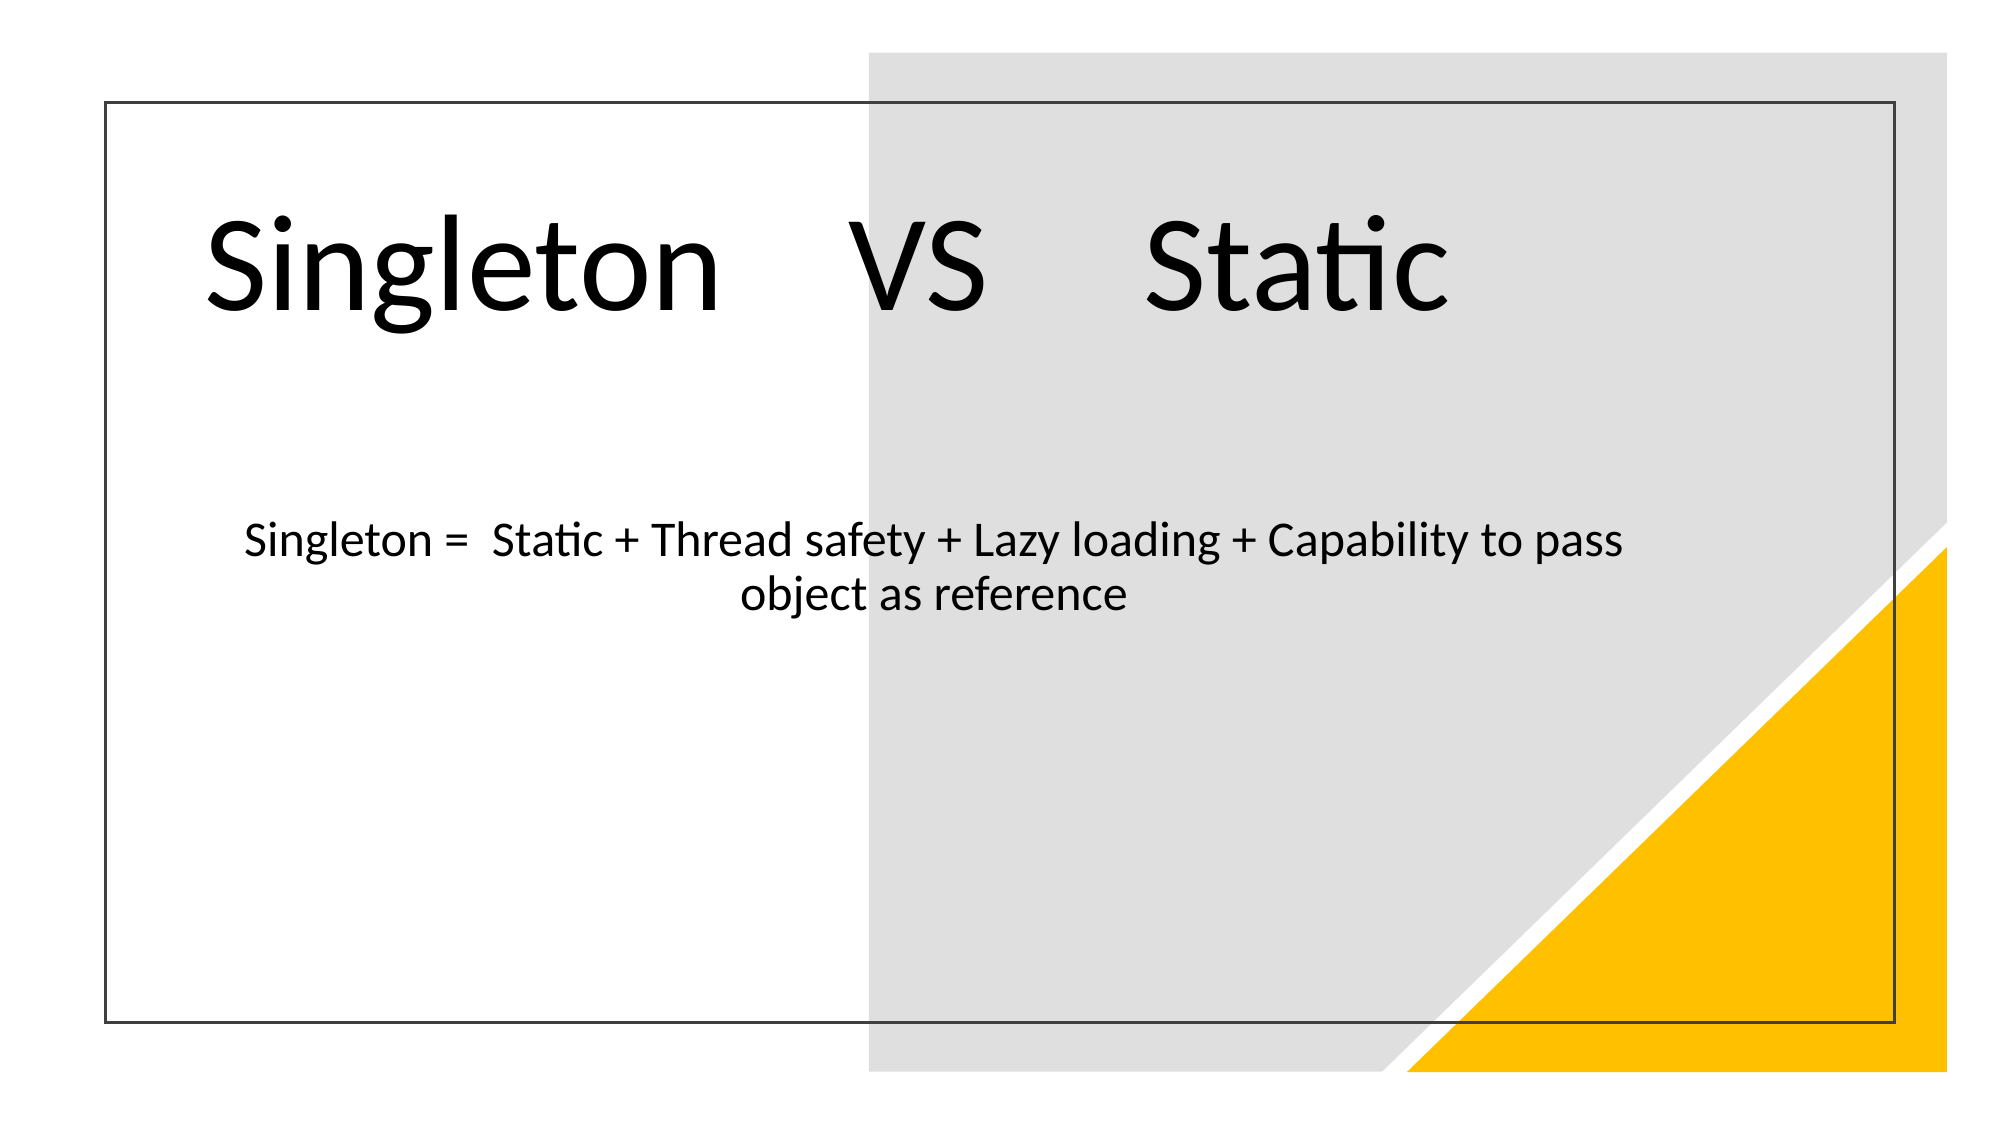

# Singleton    VS     Static

Singleton =  Static + Thread safety + Lazy loading + Capability to pass object as reference